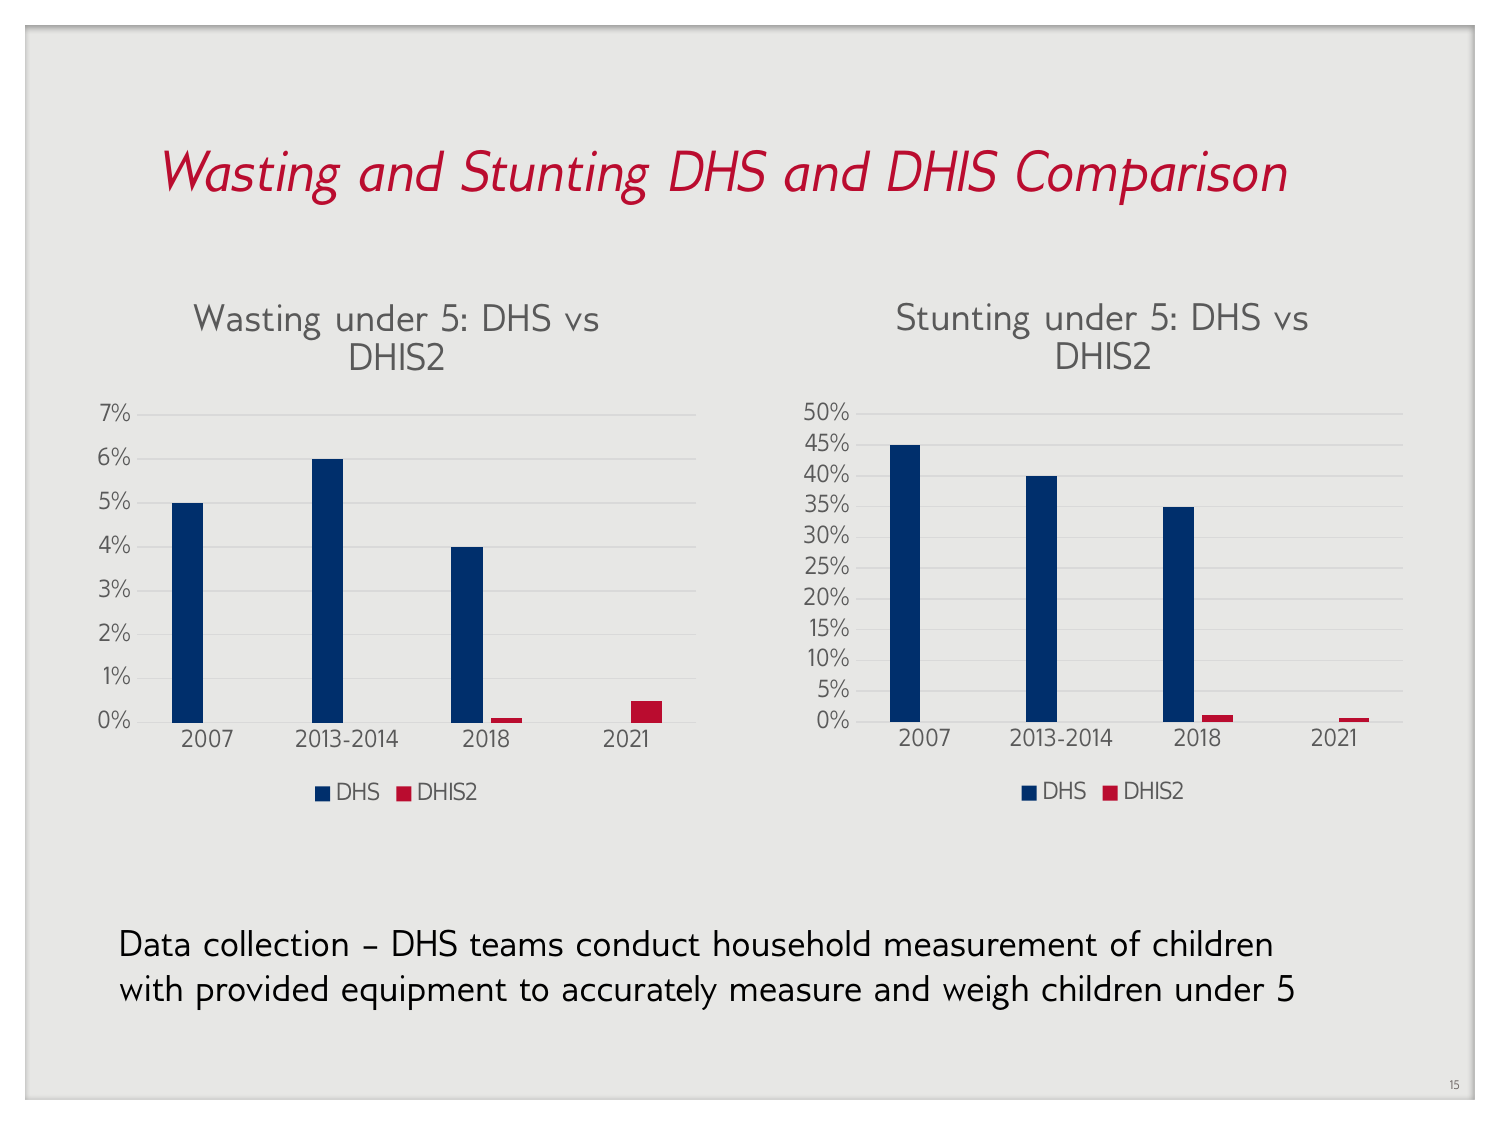

# Wasting and Stunting DHS and DHIS Comparison

### Chart: Stunting under 5: DHS vs DHIS2

| Category | DHS | DHIS2 |
|---|---|---|
| 2007 | 0.45 | None |
| 2013-2014 | 0.4 | None |
| 2018 | 0.35 | 0.012 |
| 2021 | None | 0.006 |

### Chart: Wasting under 5: DHS vs DHIS2

| Category | DHS | DHIS2 |
|---|---|---|
| 2007 | 0.05 | None |
| 2013-2014 | 0.06 | None |
| 2018 | 0.04 | 0.001 |
| 2021 | None | 0.005 |
Data collection – DHS teams conduct household measurement of children with provided equipment to accurately measure and weigh children under 5
15